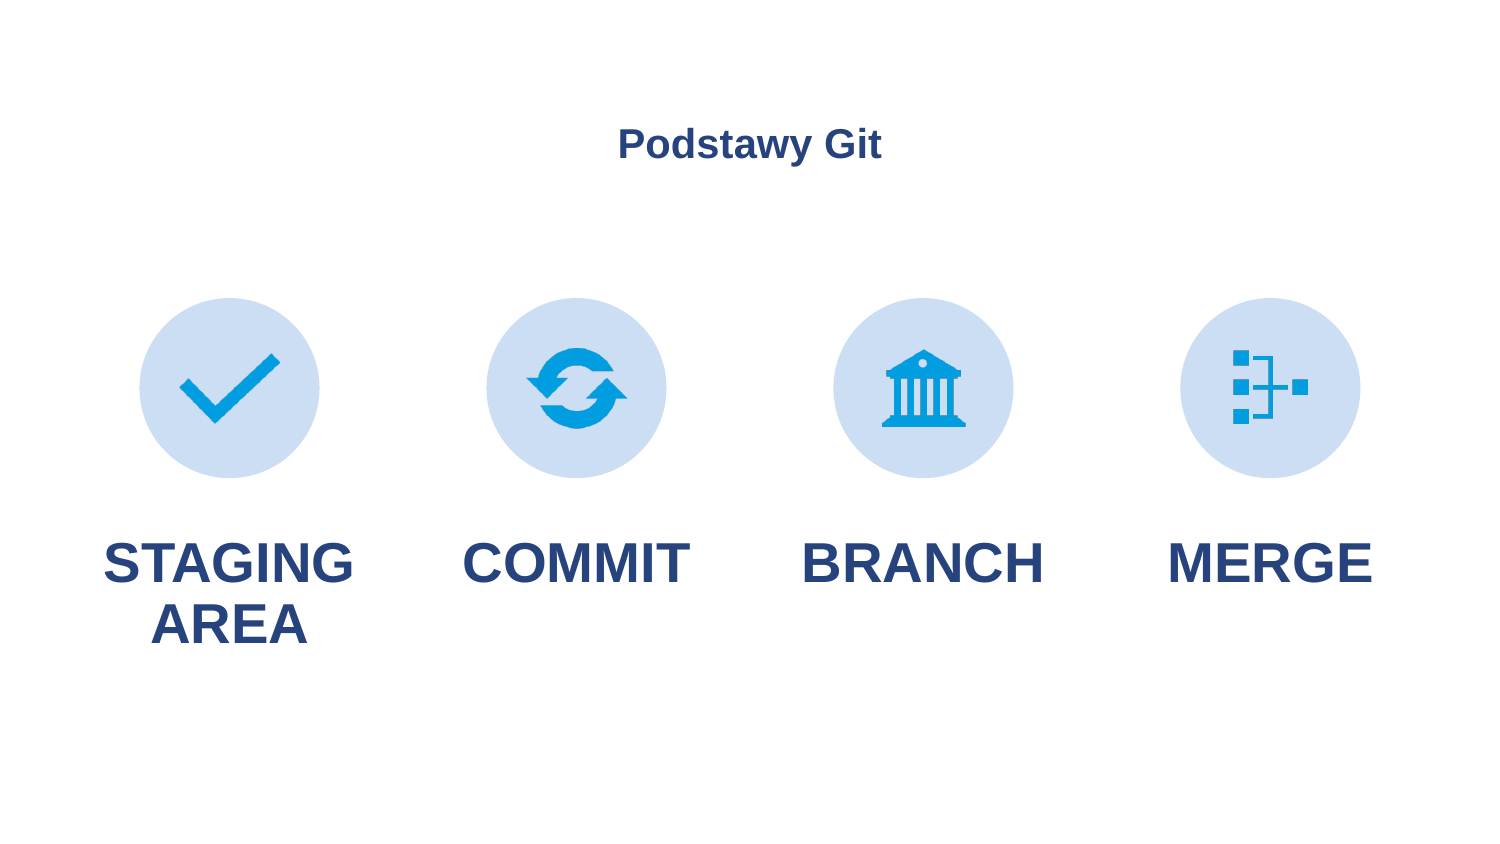

# Podstawy Git
Staging area
Commit
Branch
Merge